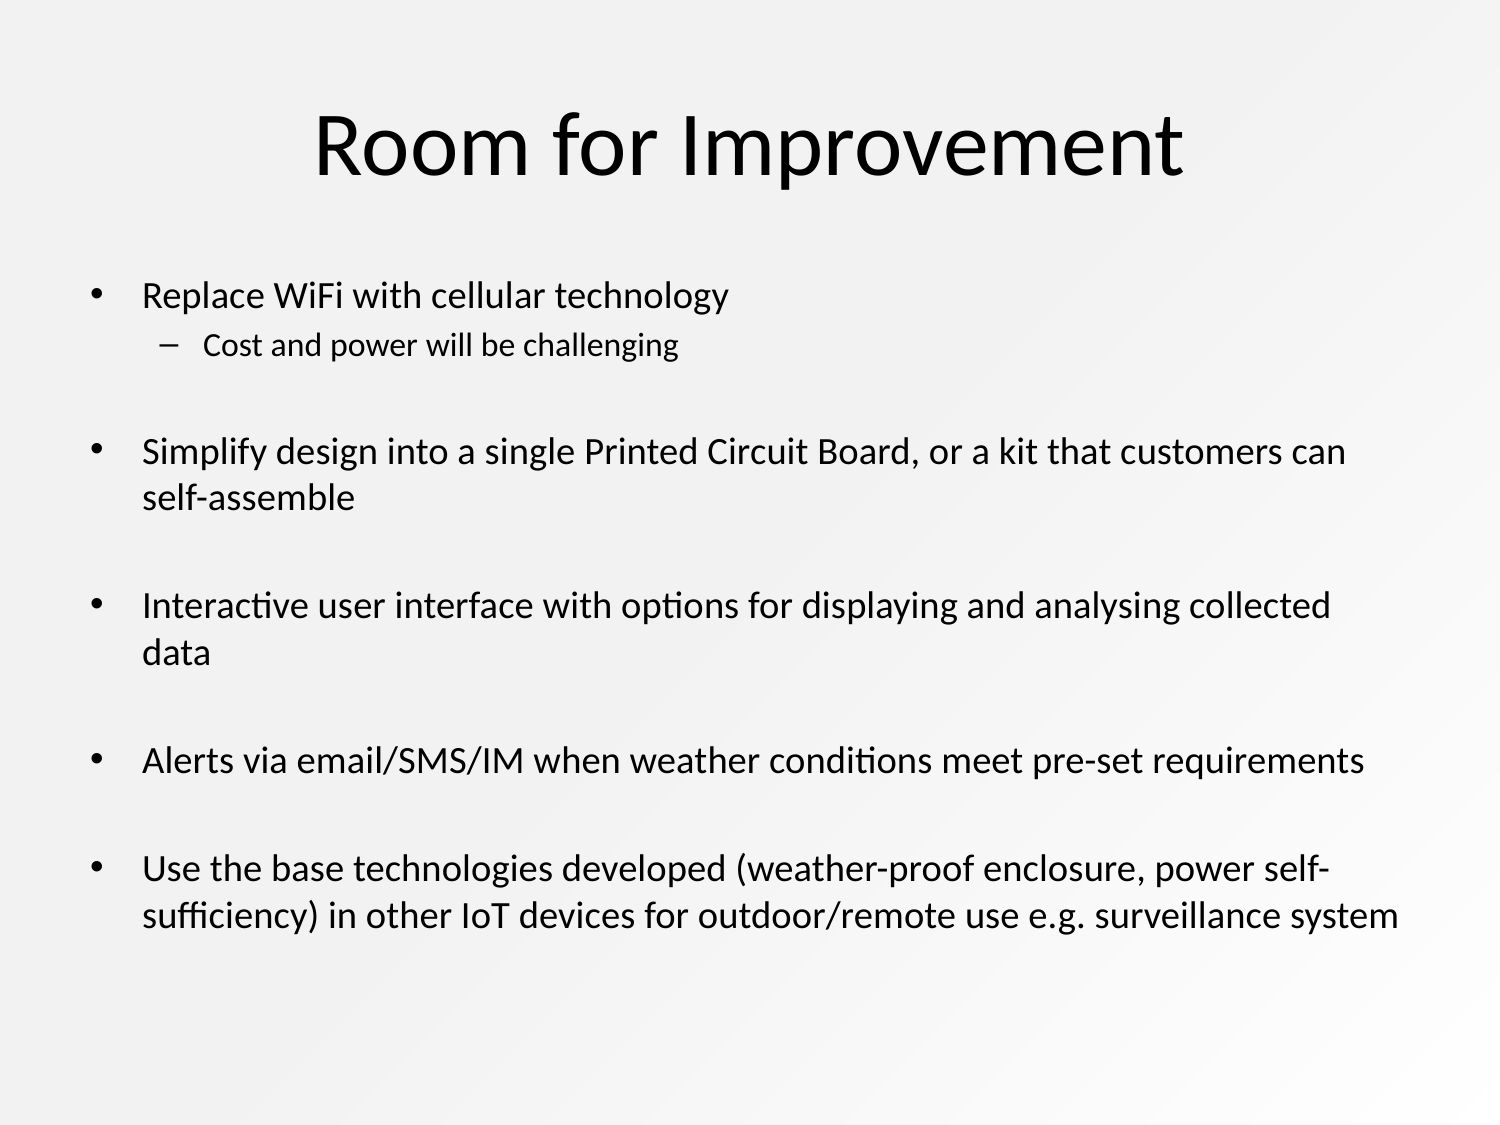

# Room for Improvement
Replace WiFi with cellular technology
Cost and power will be challenging

Simplify design into a single Printed Circuit Board, or a kit that customers can self-assemble

Interactive user interface with options for displaying and analysing collected data

Alerts via email/SMS/IM when weather conditions meet pre-set requirements

Use the base technologies developed (weather-proof enclosure, power self-sufficiency) in other IoT devices for outdoor/remote use e.g. surveillance system
23